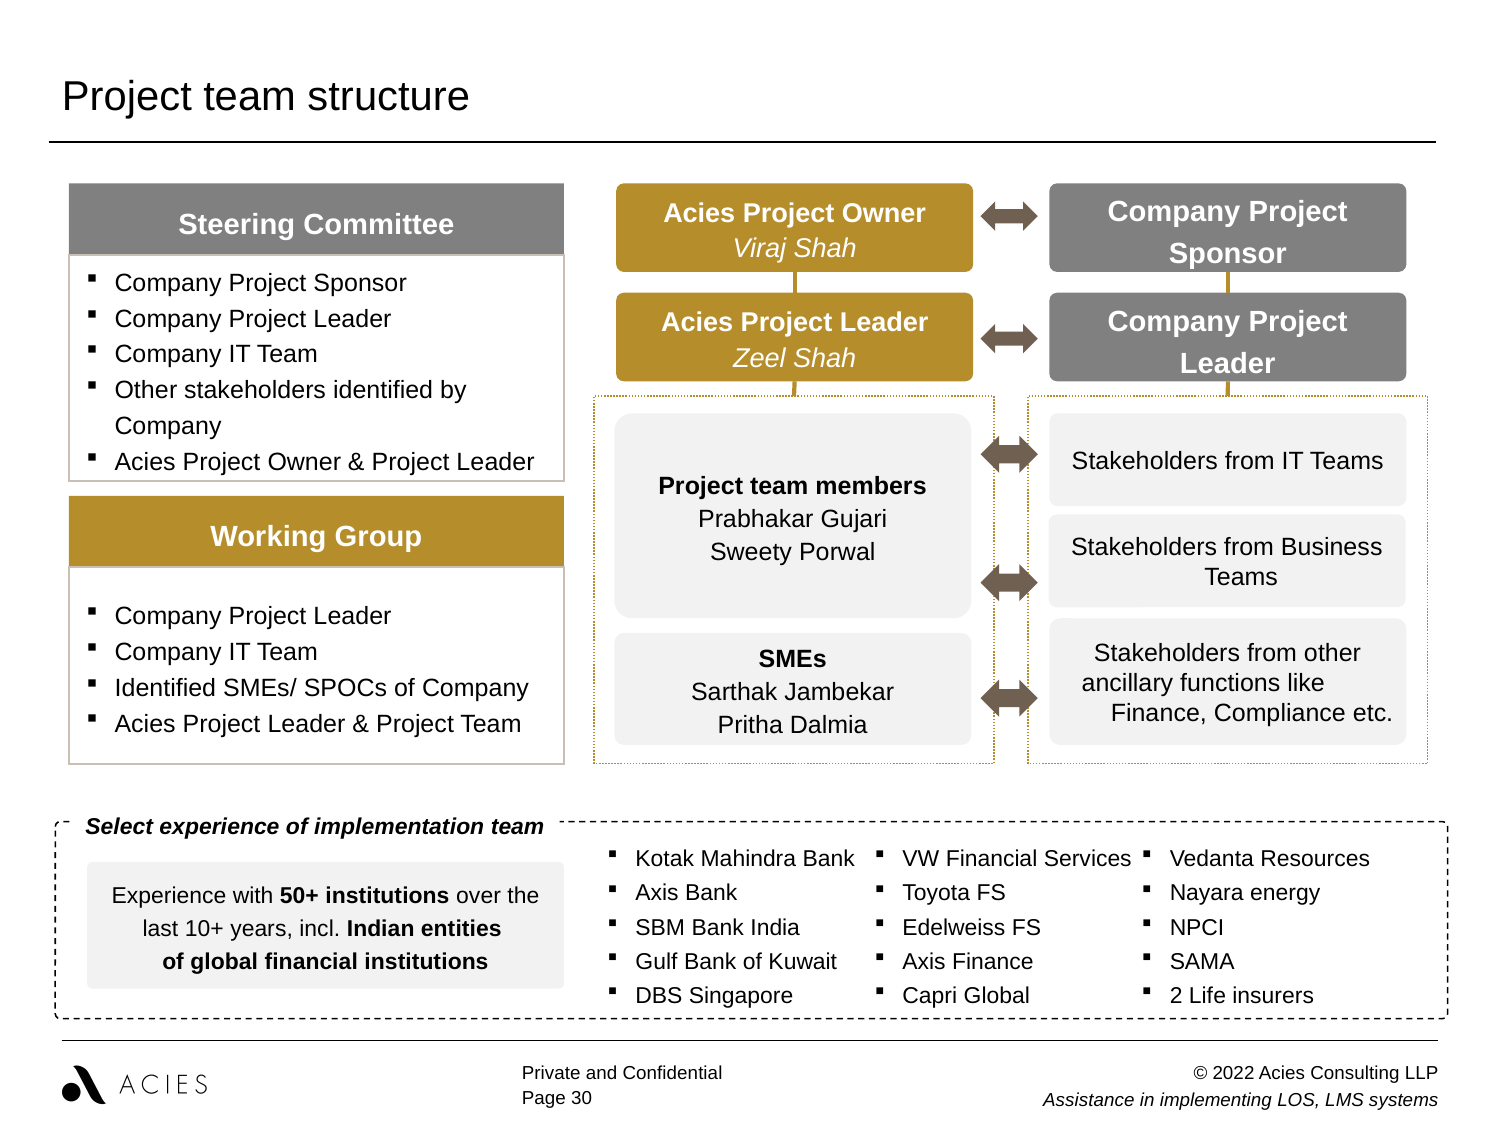

| Project team structure |
| --- |
Acies Project Owner
Viraj Shah
Company Project Sponsor
Steering Committee
Company Project Sponsor
Company Project Leader
Company IT Team
Other stakeholders identified by Company
Acies Project Owner & Project Leader
Working Group
Company Project Leader
Company IT Team
Identified SMEs/ SPOCs of Company
Acies Project Leader & Project Team

Acies Project Leader
Zeel Shah
Company Project Leader

Project team members
Prabhakar Gujari
Sweety Porwal
Stakeholders from IT Teams

Stakeholders from Business Teams

Stakeholders from other ancillary functions like               Finance, Compliance etc.
SMEs
Sarthak Jambekar
Pritha Dalmia

Select experience of implementation team

Kotak Mahindra Bank
Axis Bank
SBM Bank India
Gulf Bank of Kuwait
DBS Singapore
VW Financial Services
Toyota FS
Edelweiss FS
Axis Finance
Capri Global
Vedanta Resources
Nayara energy
NPCI
SAMA
2 Life insurers
Experience with 50+ institutions over the last 10+ years, incl. Indian entities
of global financial institutions